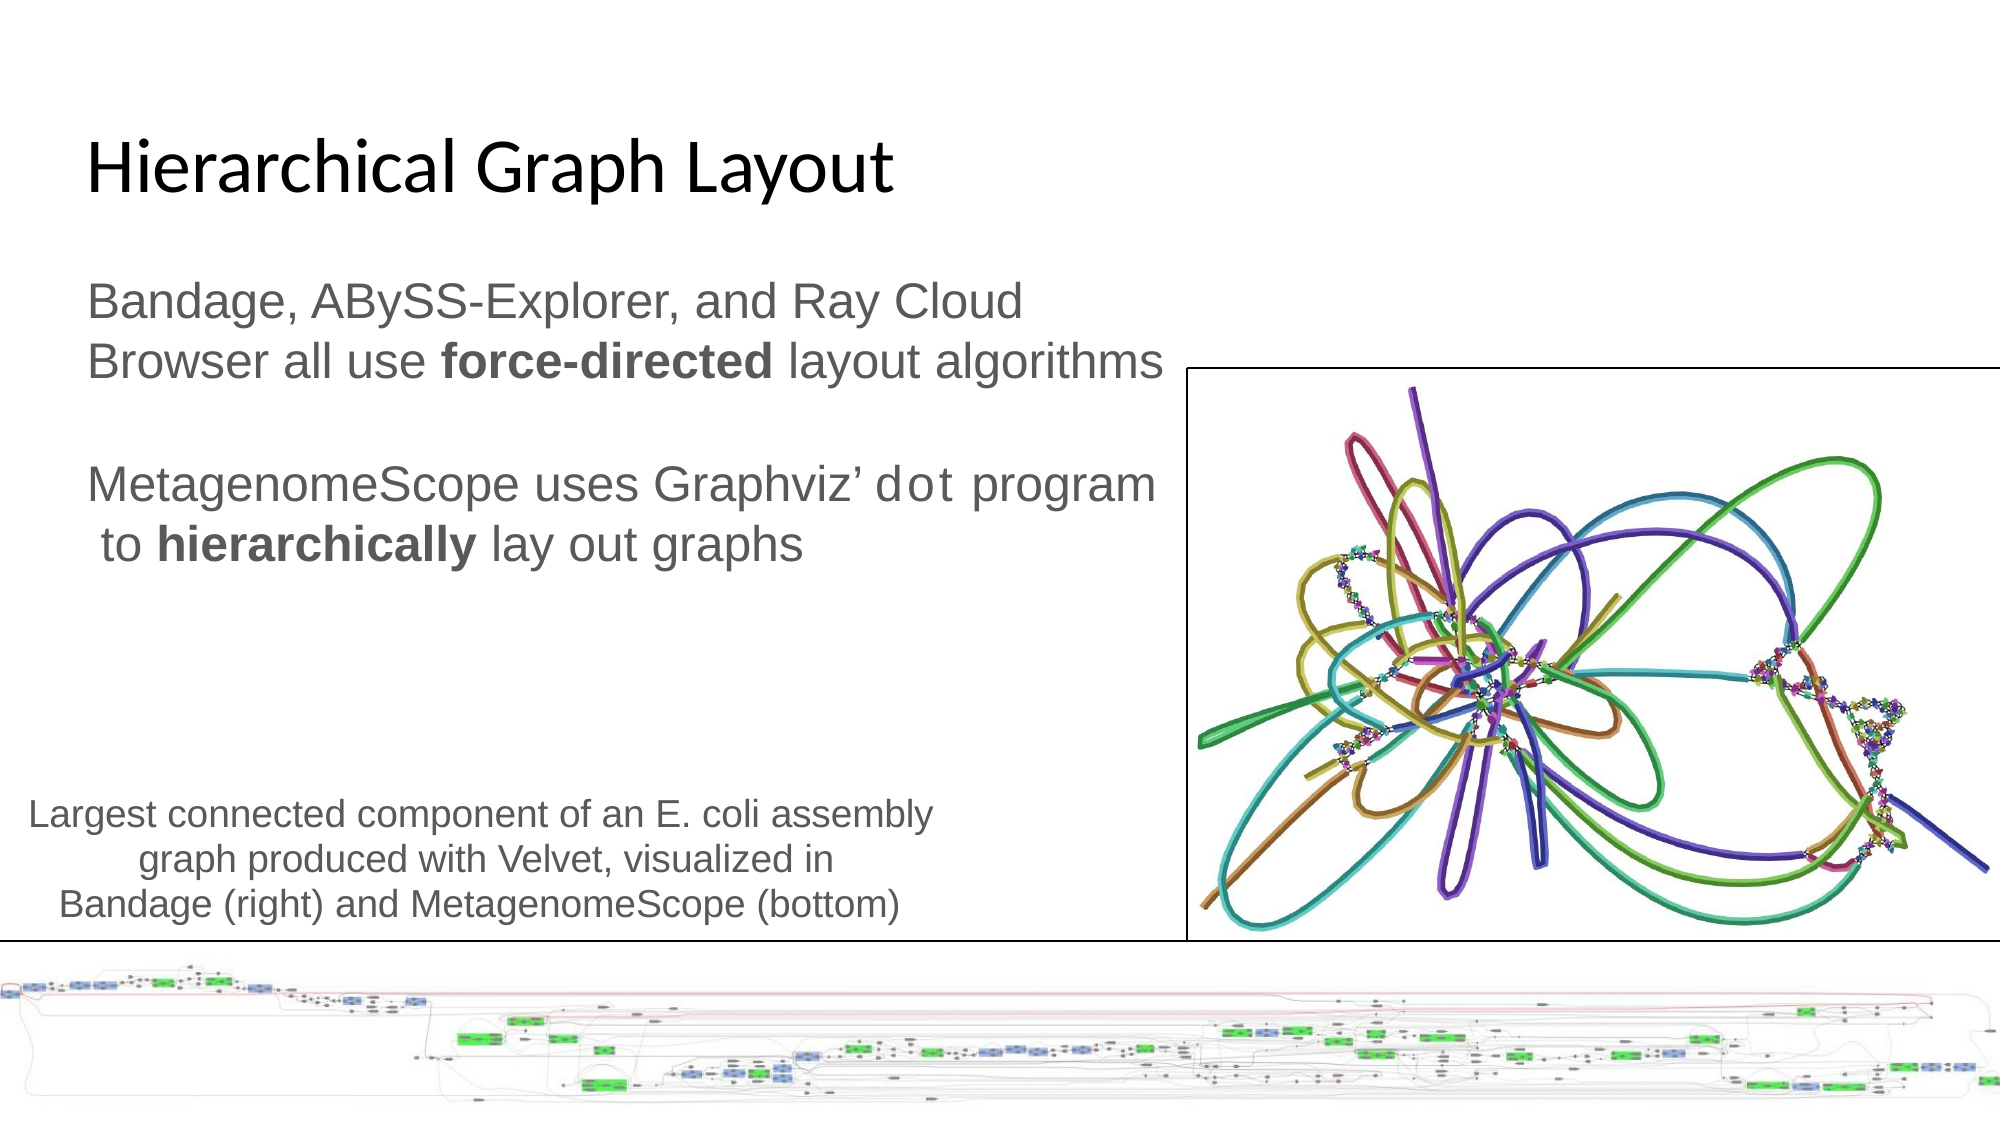

# Hierarchical Graph Layout
Bandage, ABySS-Explorer, and Ray Cloud  Browser all use force-directed layout algorithms

MetagenomeScope uses Graphviz’ dot program  to hierarchically lay out graphs

Largest connected component of an E. coli assembly  graph produced with Velvet, visualized in
Bandage (right) and MetagenomeScope (bottom)